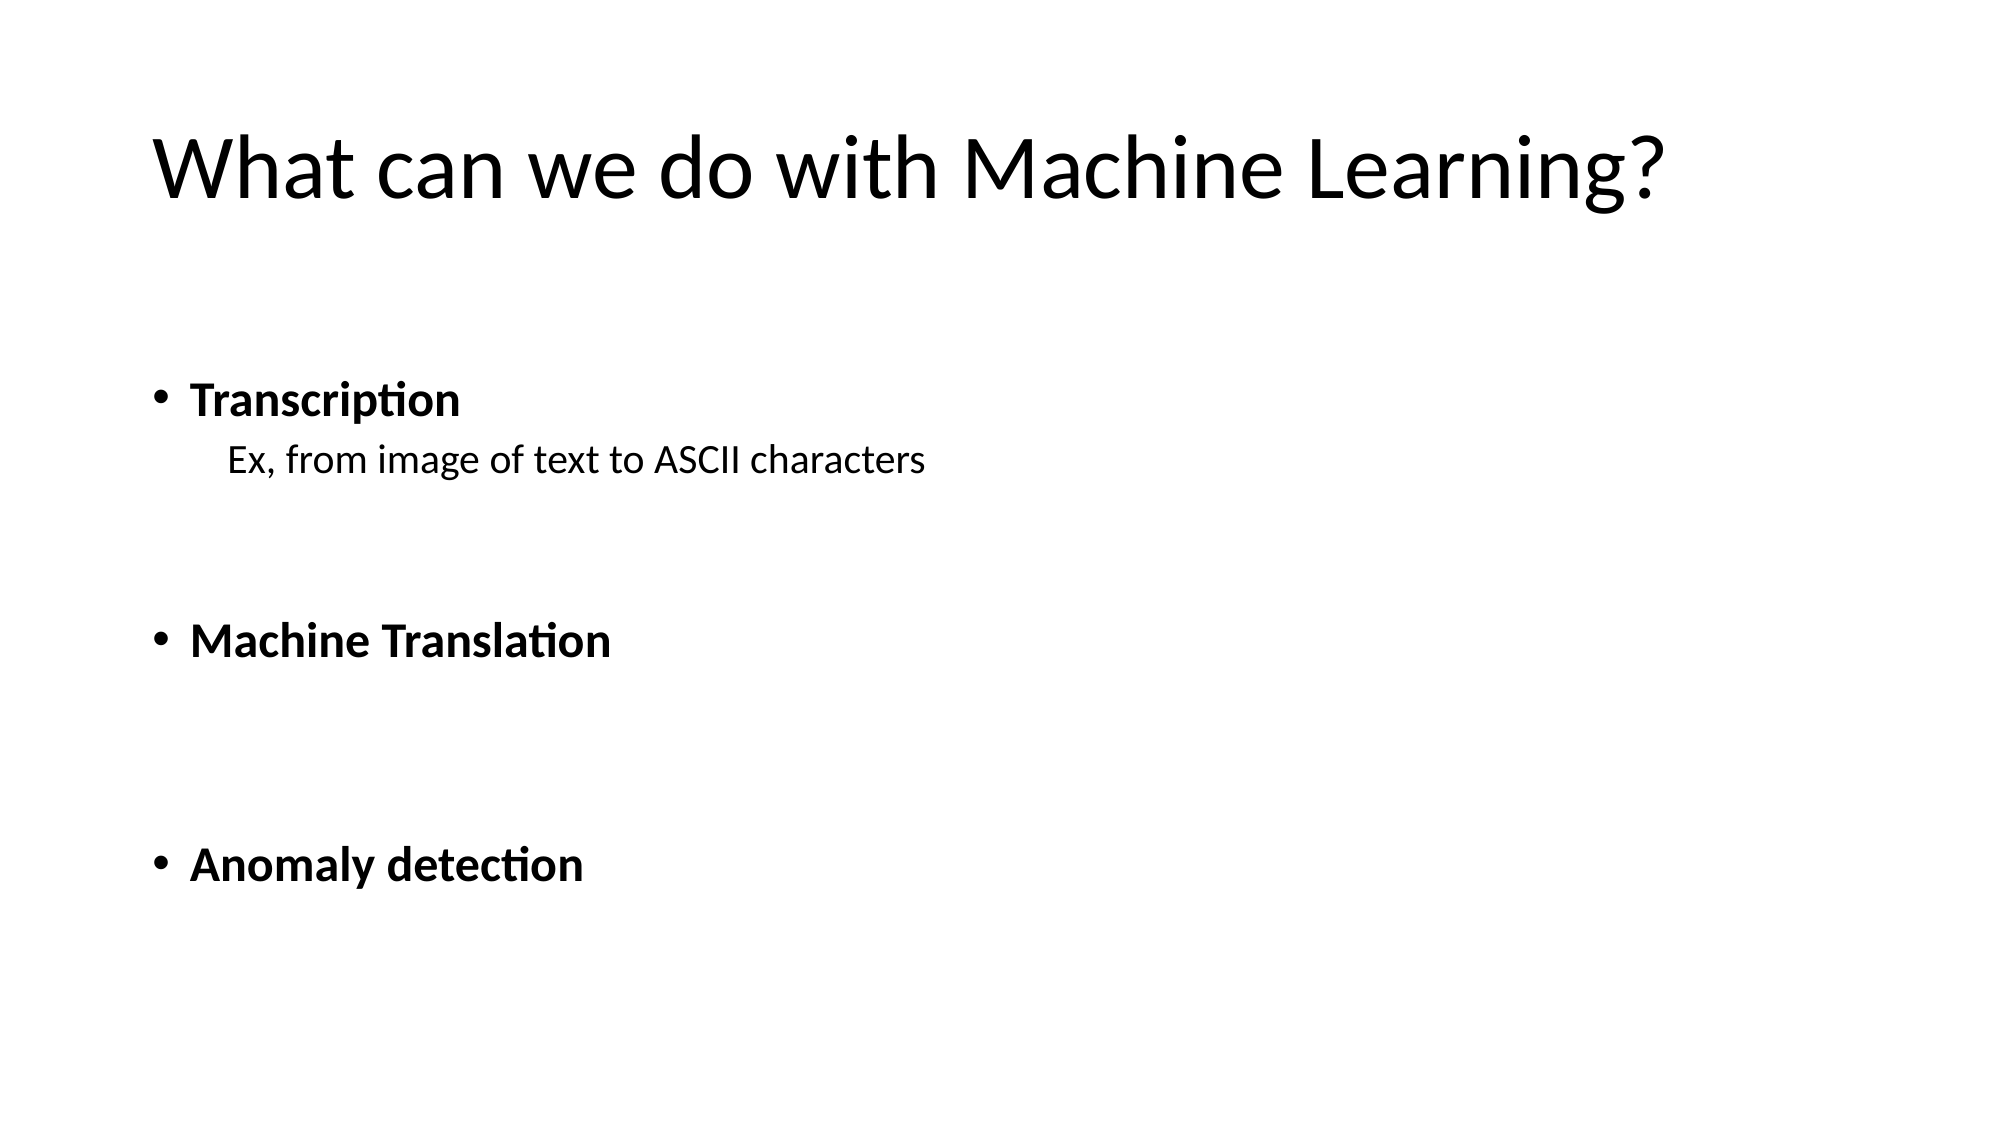

# What can we do with Machine Learning?

Transcription
Ex, from image of text to ASCII characters

Machine Translation

Anomaly detection